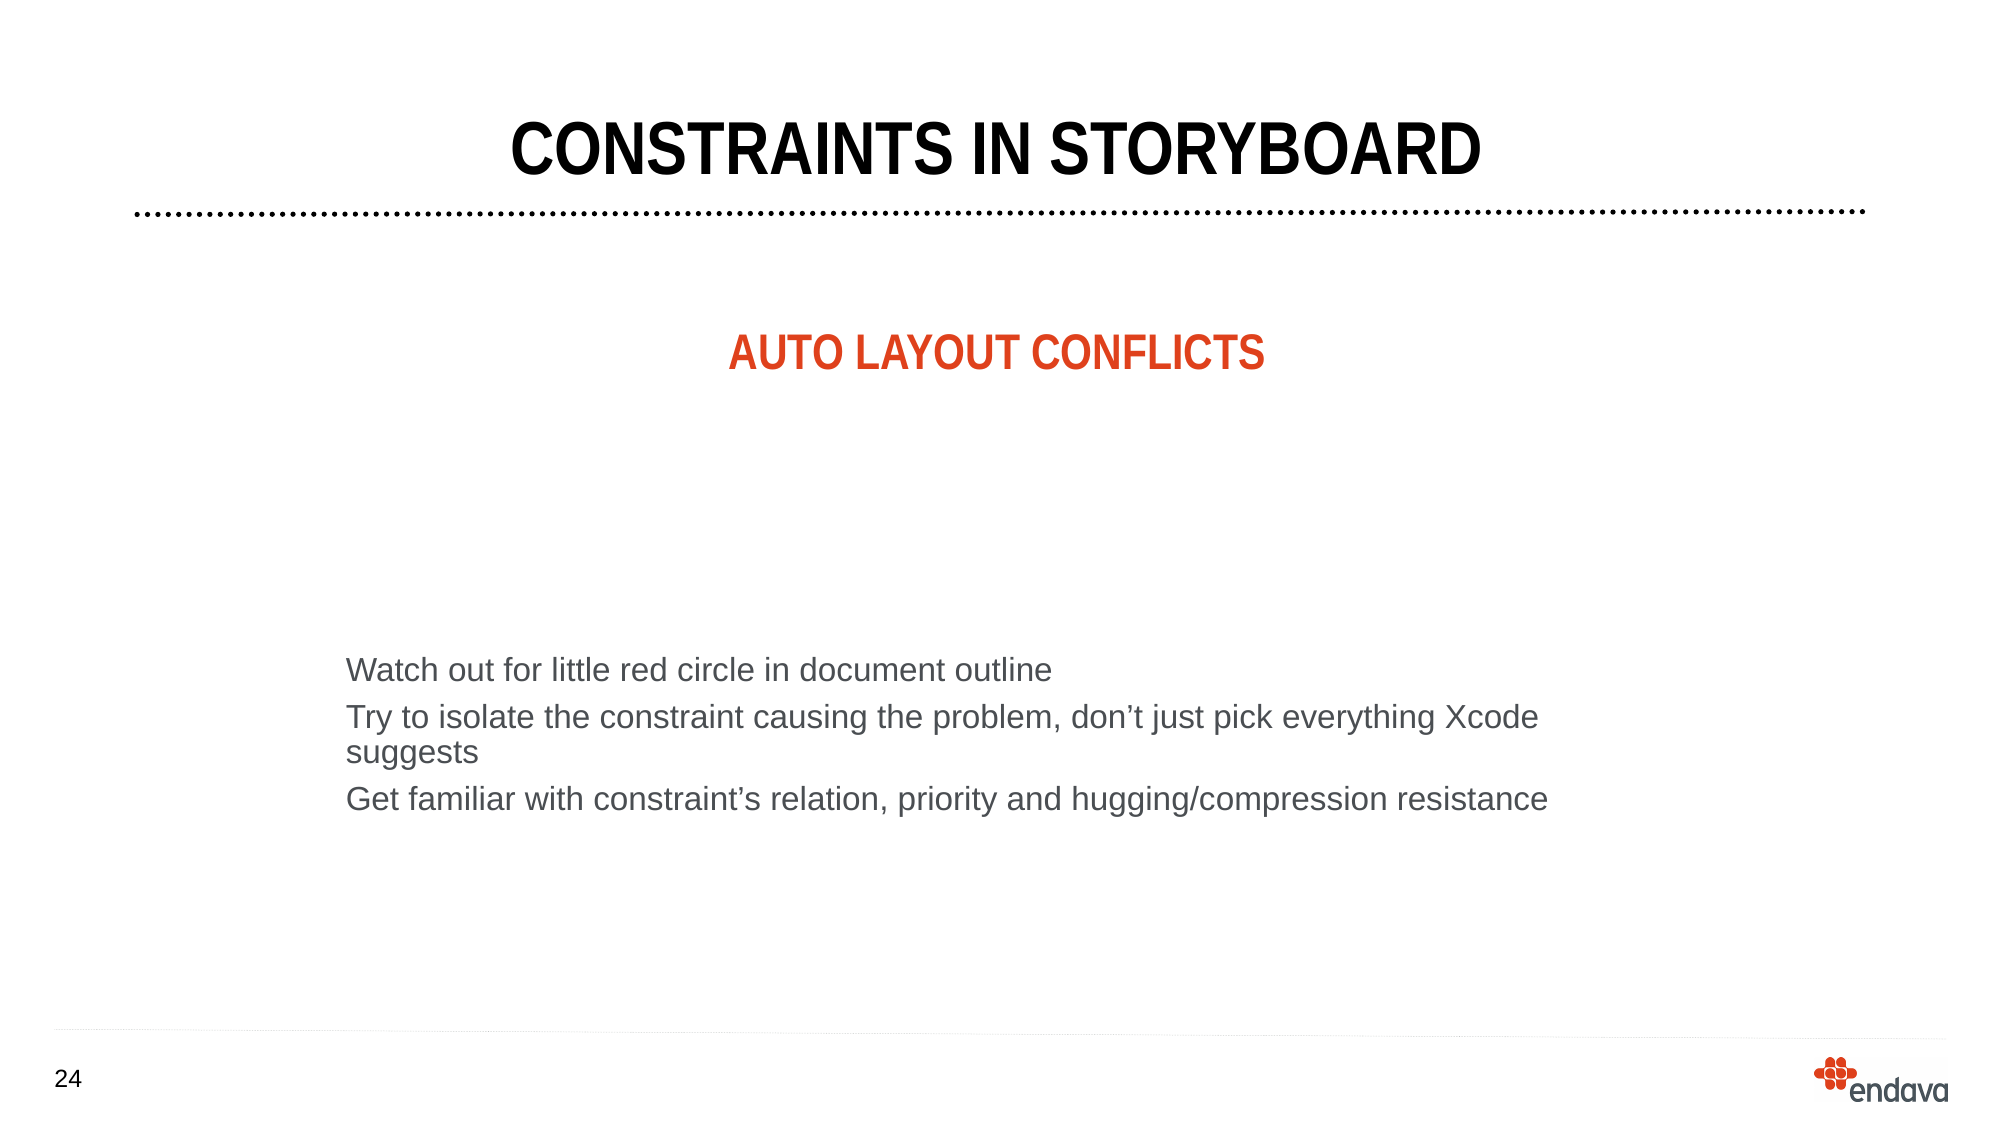

# CONSTRAINTS IN STORYboard
AUTO layout conflicts
Watch out for little red circle in document outline
Try to isolate the constraint causing the problem, don’t just pick everything Xcode suggests
Get familiar with constraint’s relation, priority and hugging/compression resistance